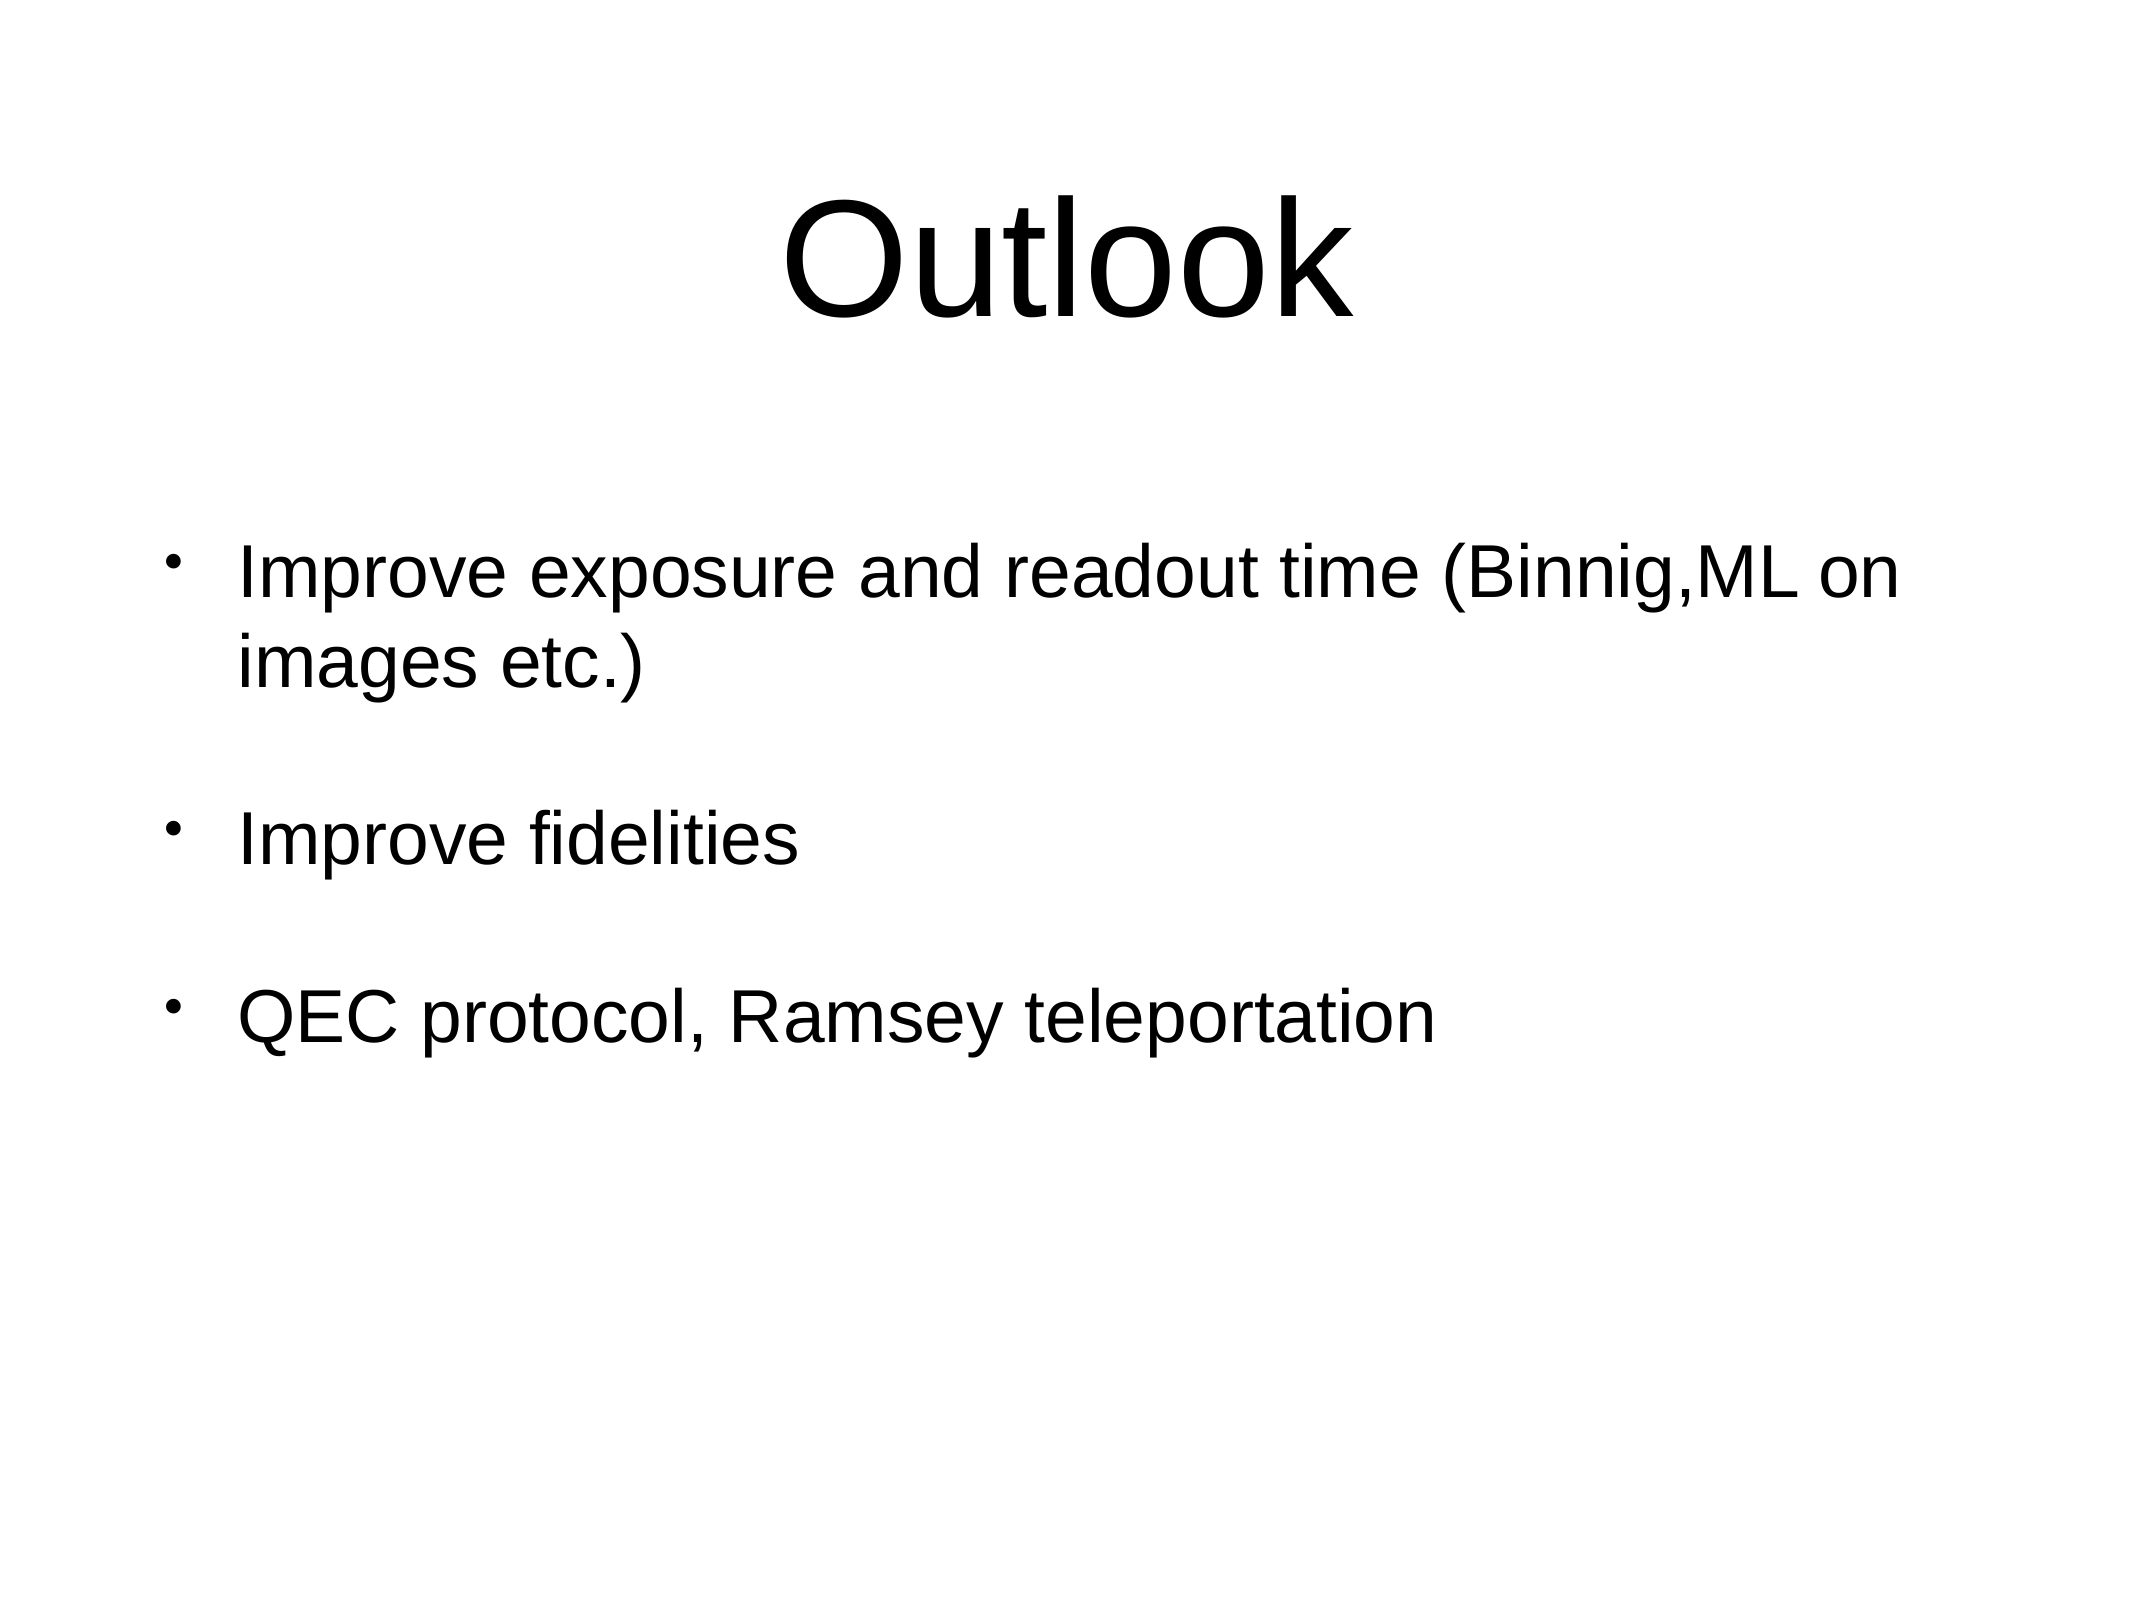

# Outlook
Improve exposure and readout time (Binnig,ML on images etc.)
Improve fidelities
QEC protocol, Ramsey teleportation